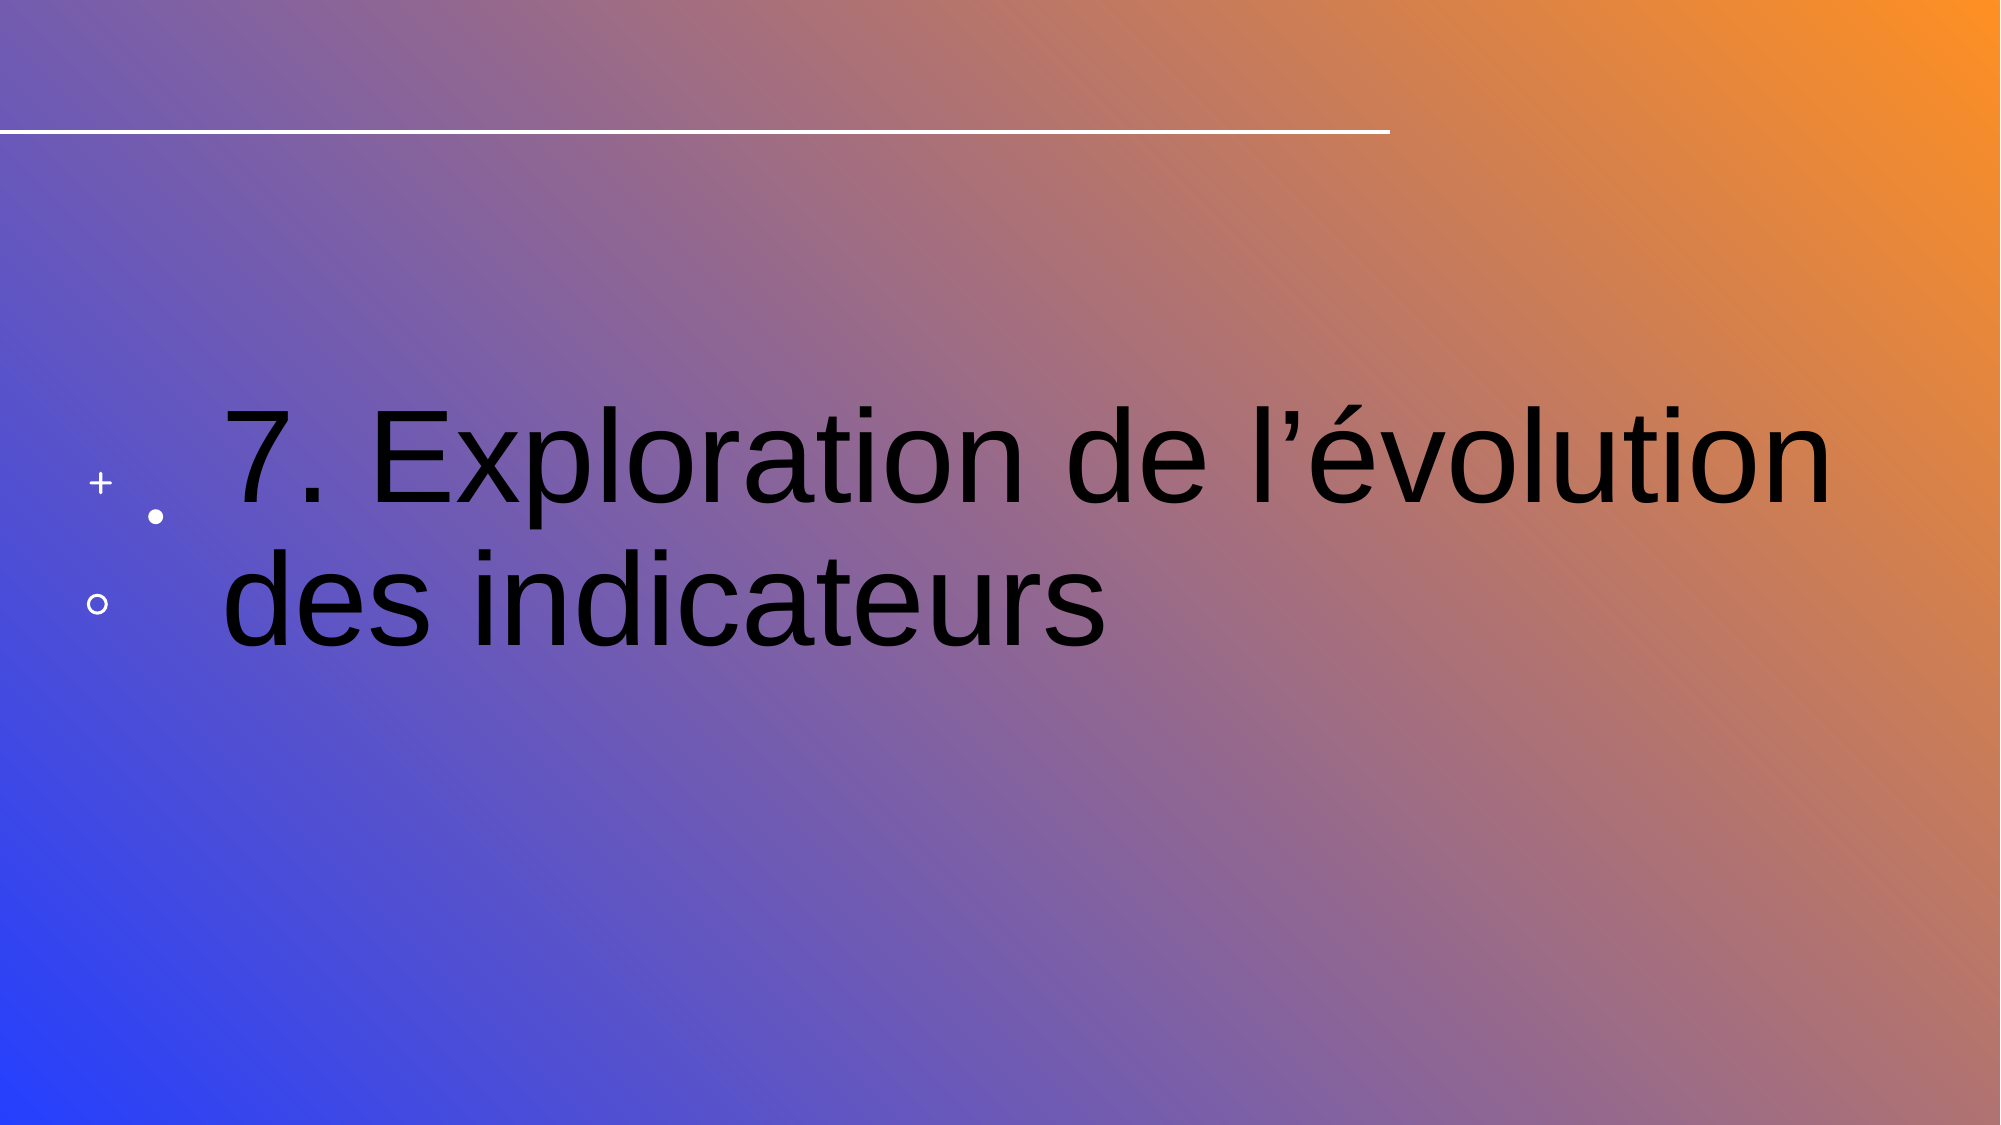

# 7. Exploration de l’évolution des indicateurs

23